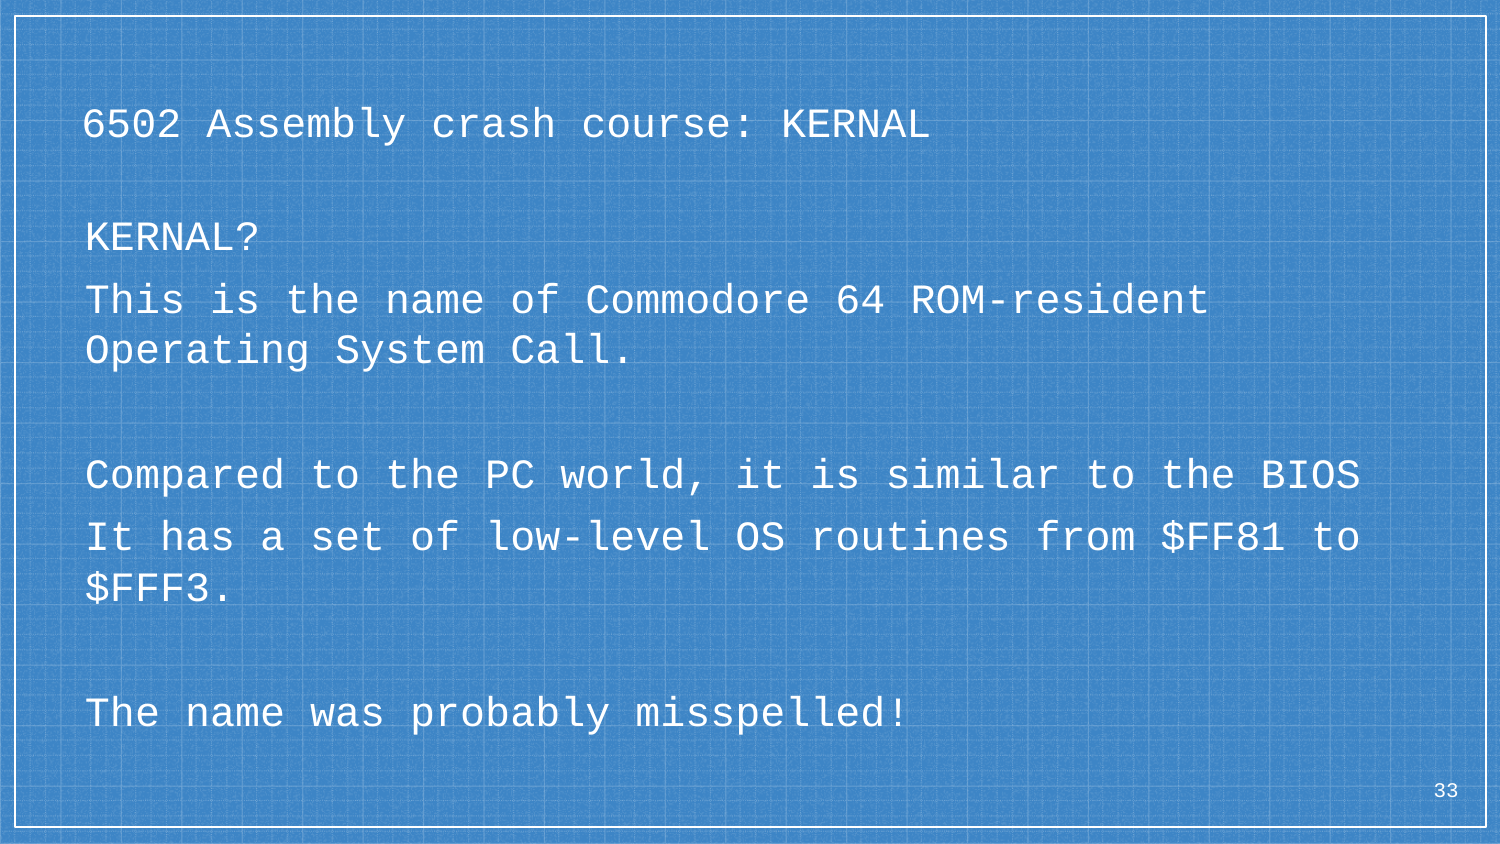

# 6502 Assembly crash course: KERNAL
KERNAL?
This is the name of Commodore 64 ROM-resident Operating System Call.

Compared to the PC world, it is similar to the BIOS
It has a set of low-level OS routines from $FF81 to $FFF3.

The name was probably misspelled!
33